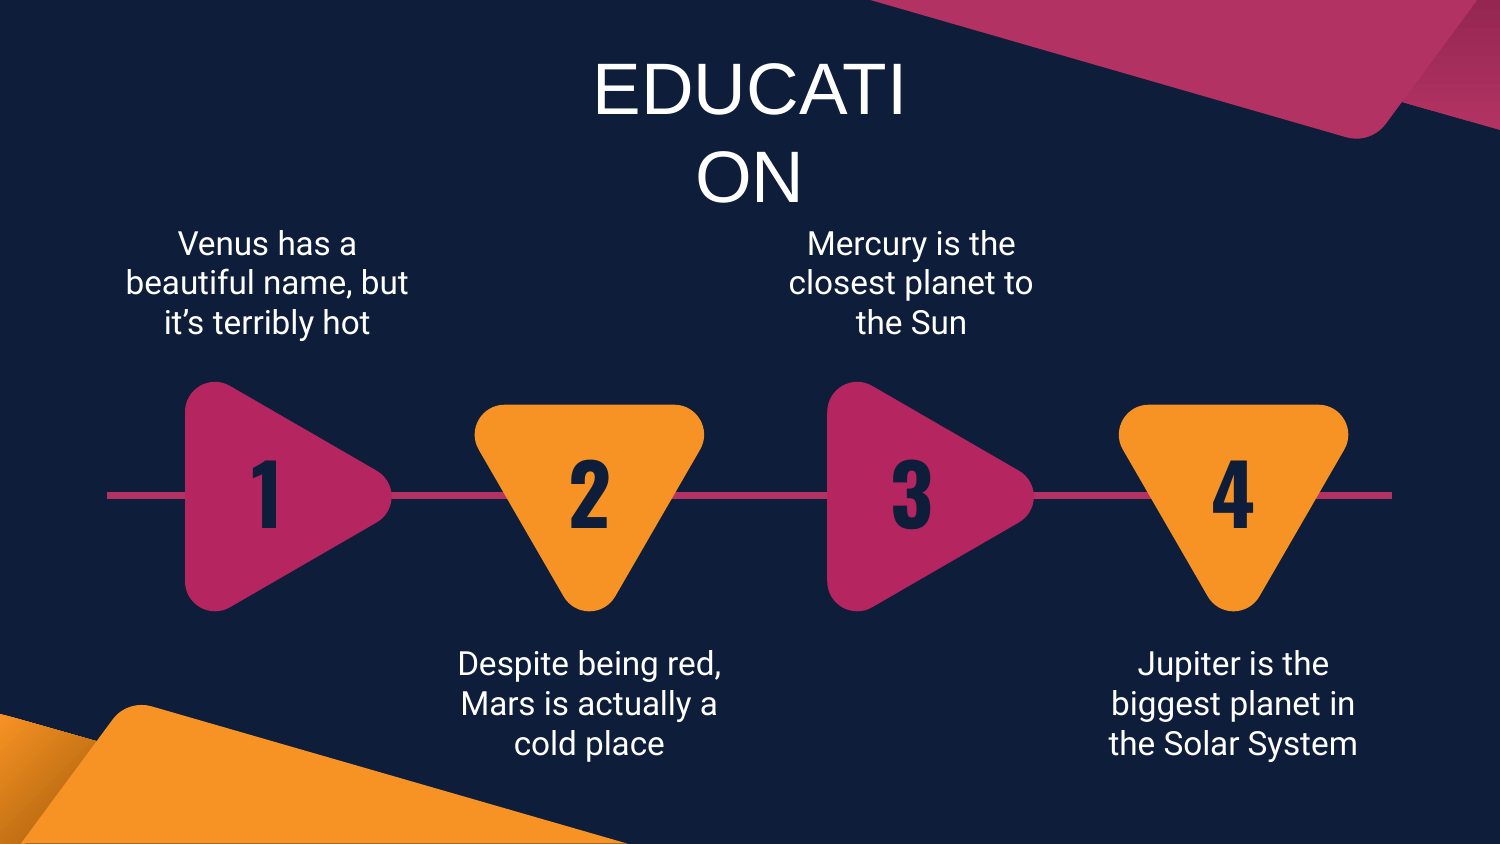

# EDUCATION
Venus has a beautiful name, but it’s terribly hot
Mercury is the closest planet to the Sun

1
2
3
4
Despite being red, Mars is actually a cold place
Jupiter is the biggest planet in the Solar System